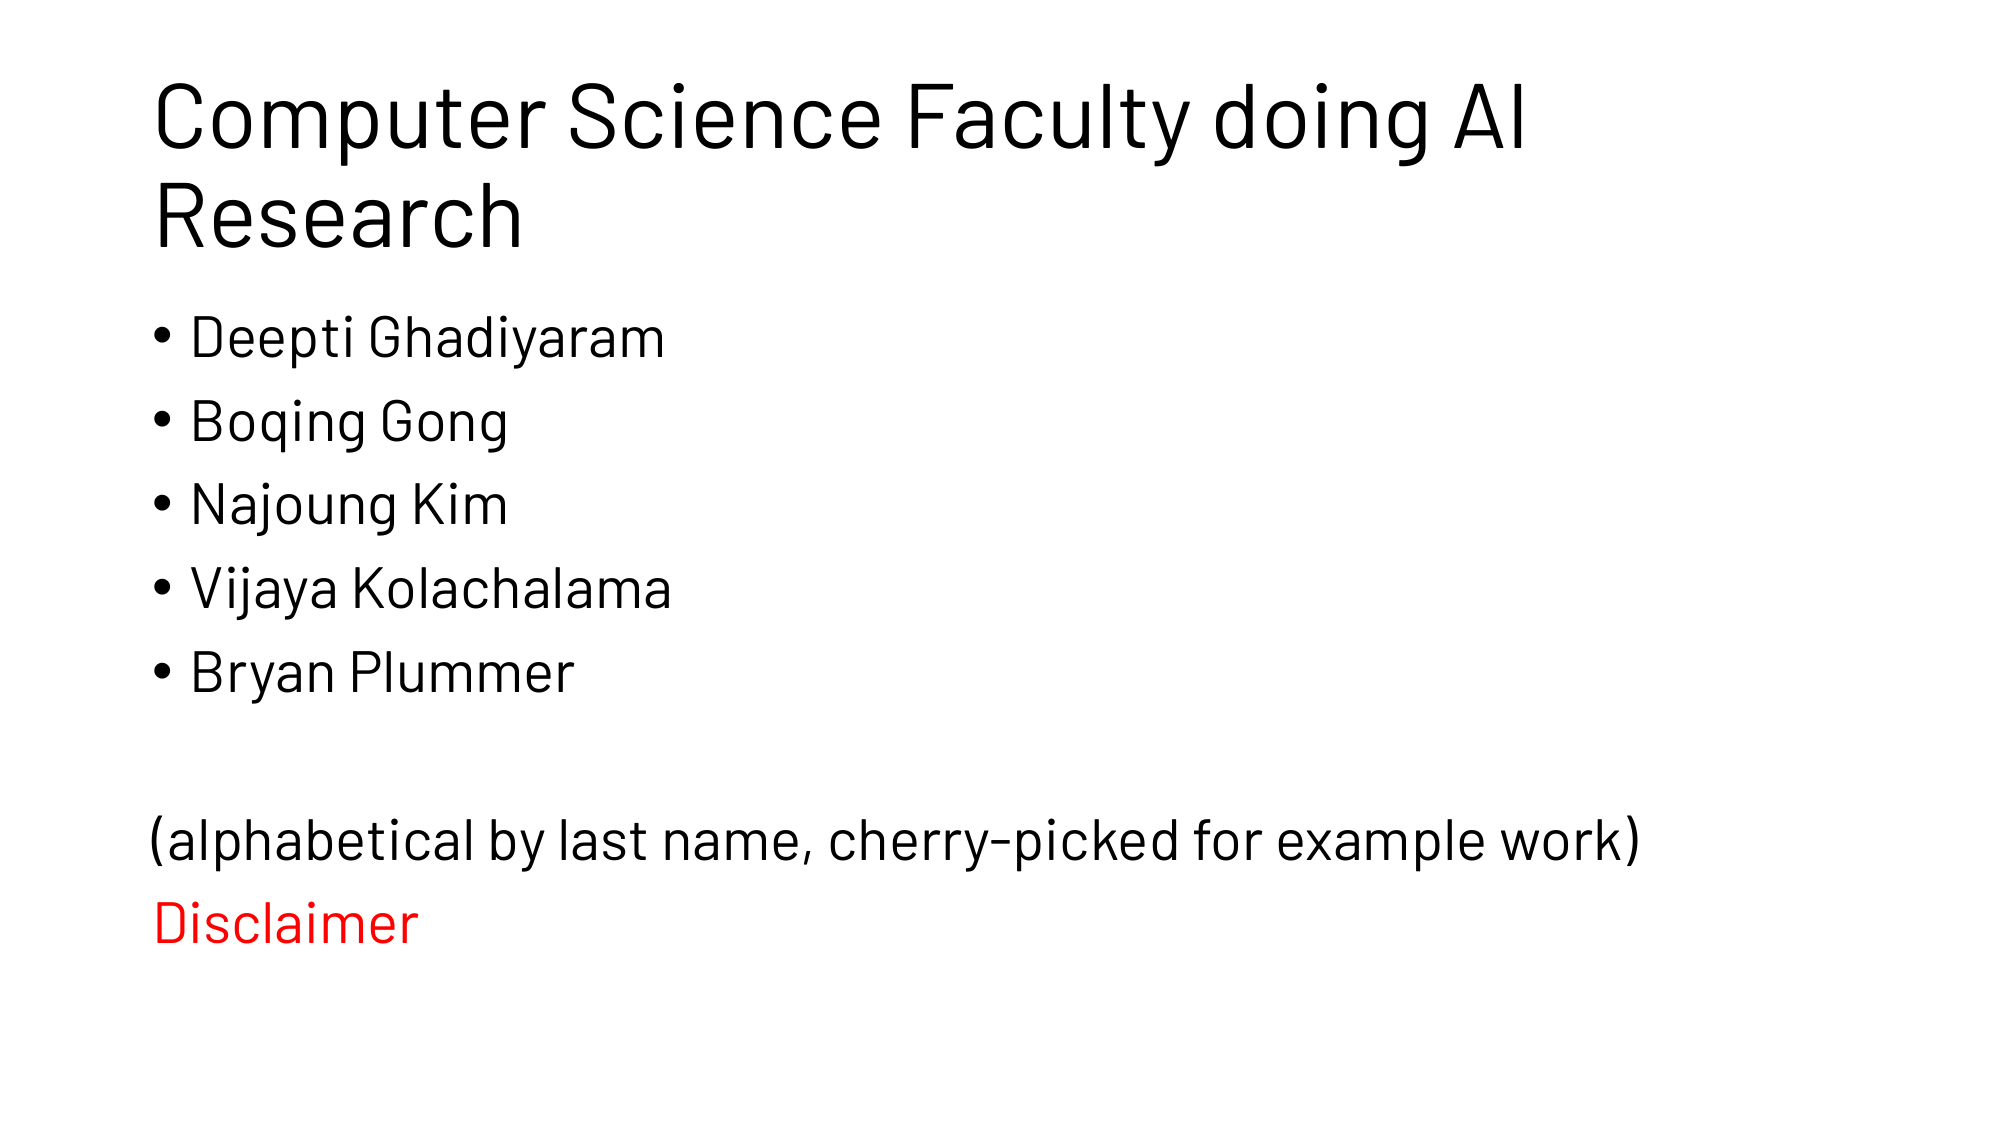

# Computer Science Faculty doing AI Research
Deepti Ghadiyaram
Boqing Gong
Najoung Kim
Vijaya Kolachalama
Bryan Plummer

(alphabetical by last name, cherry-picked for example work)
Disclaimer